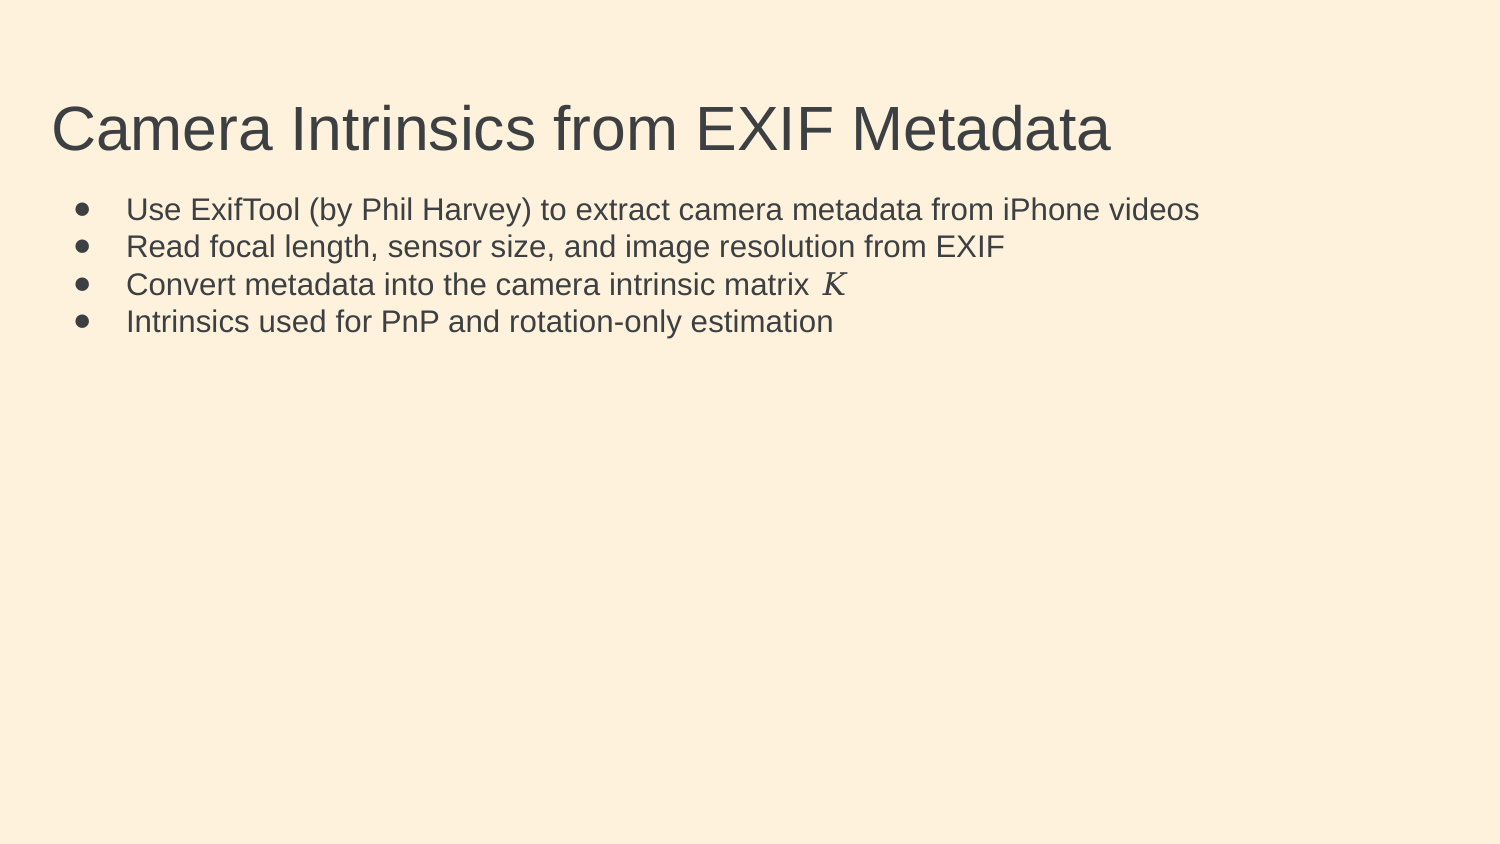

# Camera Intrinsics from EXIF Metadata
Use ExifTool (by Phil Harvey) to extract camera metadata from iPhone videos
Read focal length, sensor size, and image resolution from EXIF
Convert metadata into the camera intrinsic matrix 𝐾
Intrinsics used for PnP and rotation-only estimation